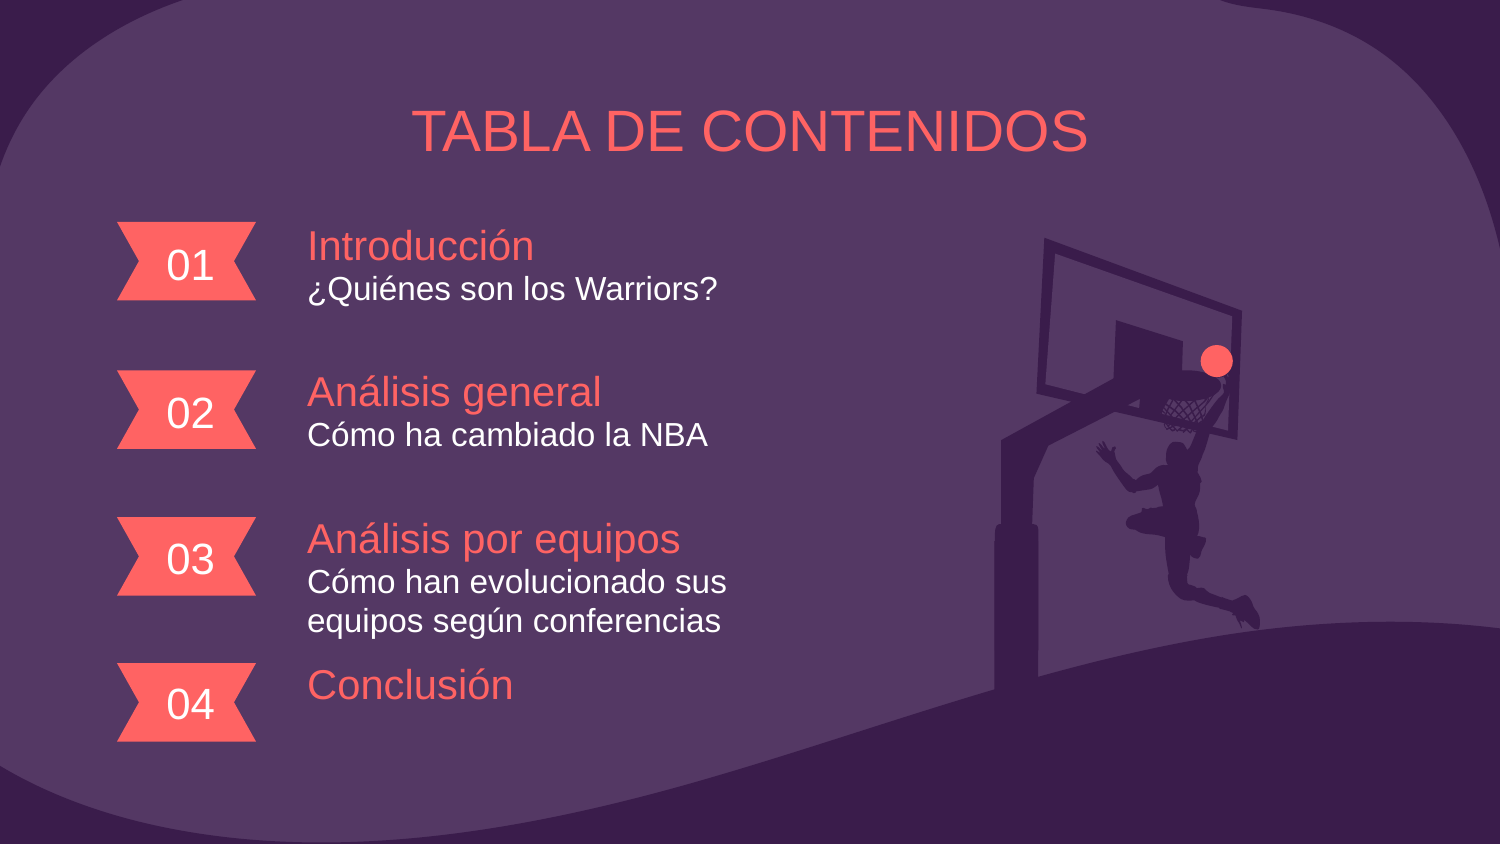

TABLA DE CONTENIDOS
Introducción

01
¿Quiénes son los Warriors?
Análisis general

# 02
Cómo ha cambiado la NBA
Análisis por equipos

03
Cómo han evolucionado sus equipos según conferencias
Conclusión

04